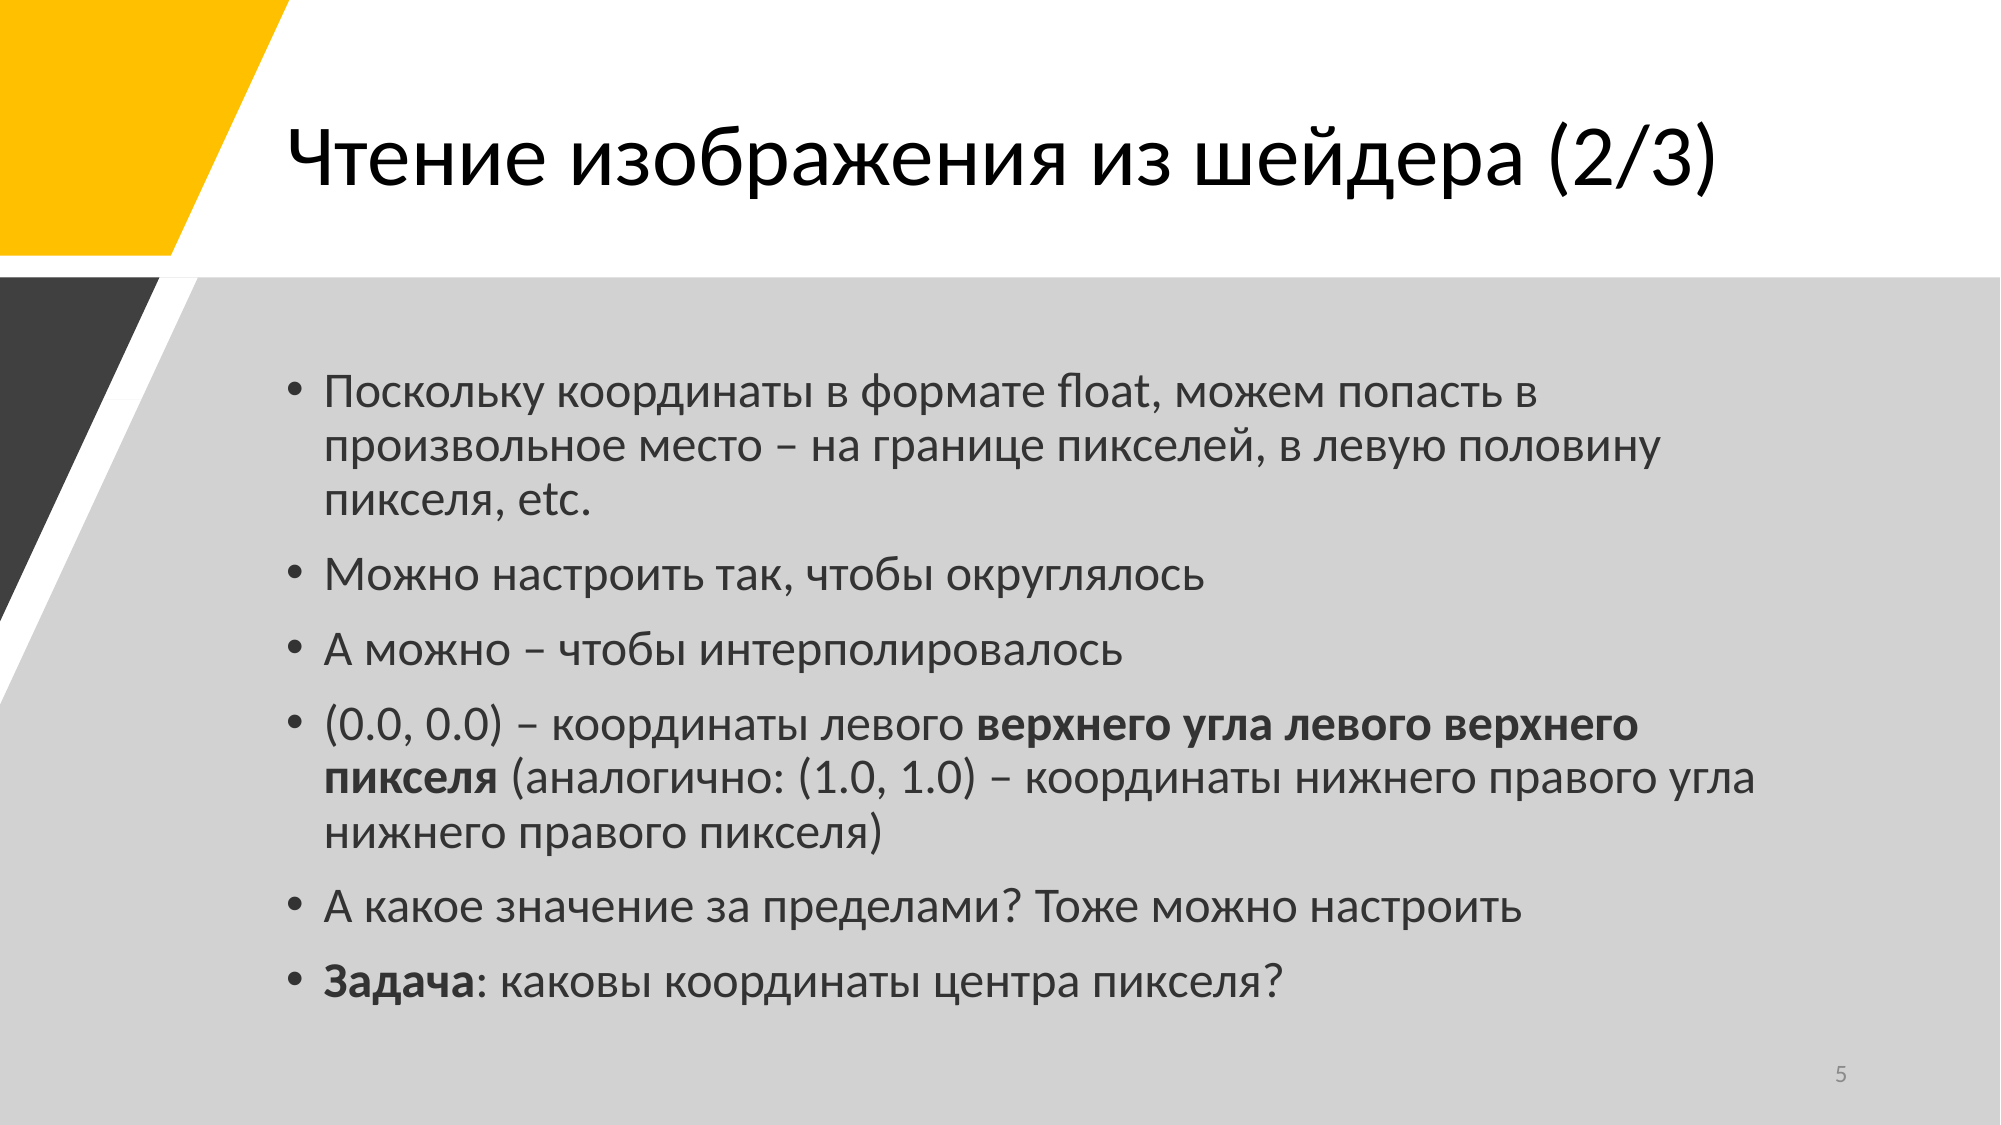

# Чтение изображения из шейдера (2/3)

Поскольку координаты в формате float, можем попасть в произвольное место – на границе пикселей, в левую половину пикселя, etc.
Можно настроить так, чтобы округлялось
А можно – чтобы интерполировалось
(0.0, 0.0) – координаты левого верхнего угла левого верхнего пикселя (аналогично: (1.0, 1.0) – координаты нижнего правого угла нижнего правого пикселя)
А какое значение за пределами? Тоже можно настроить
Задача: каковы координаты центра пикселя?
5